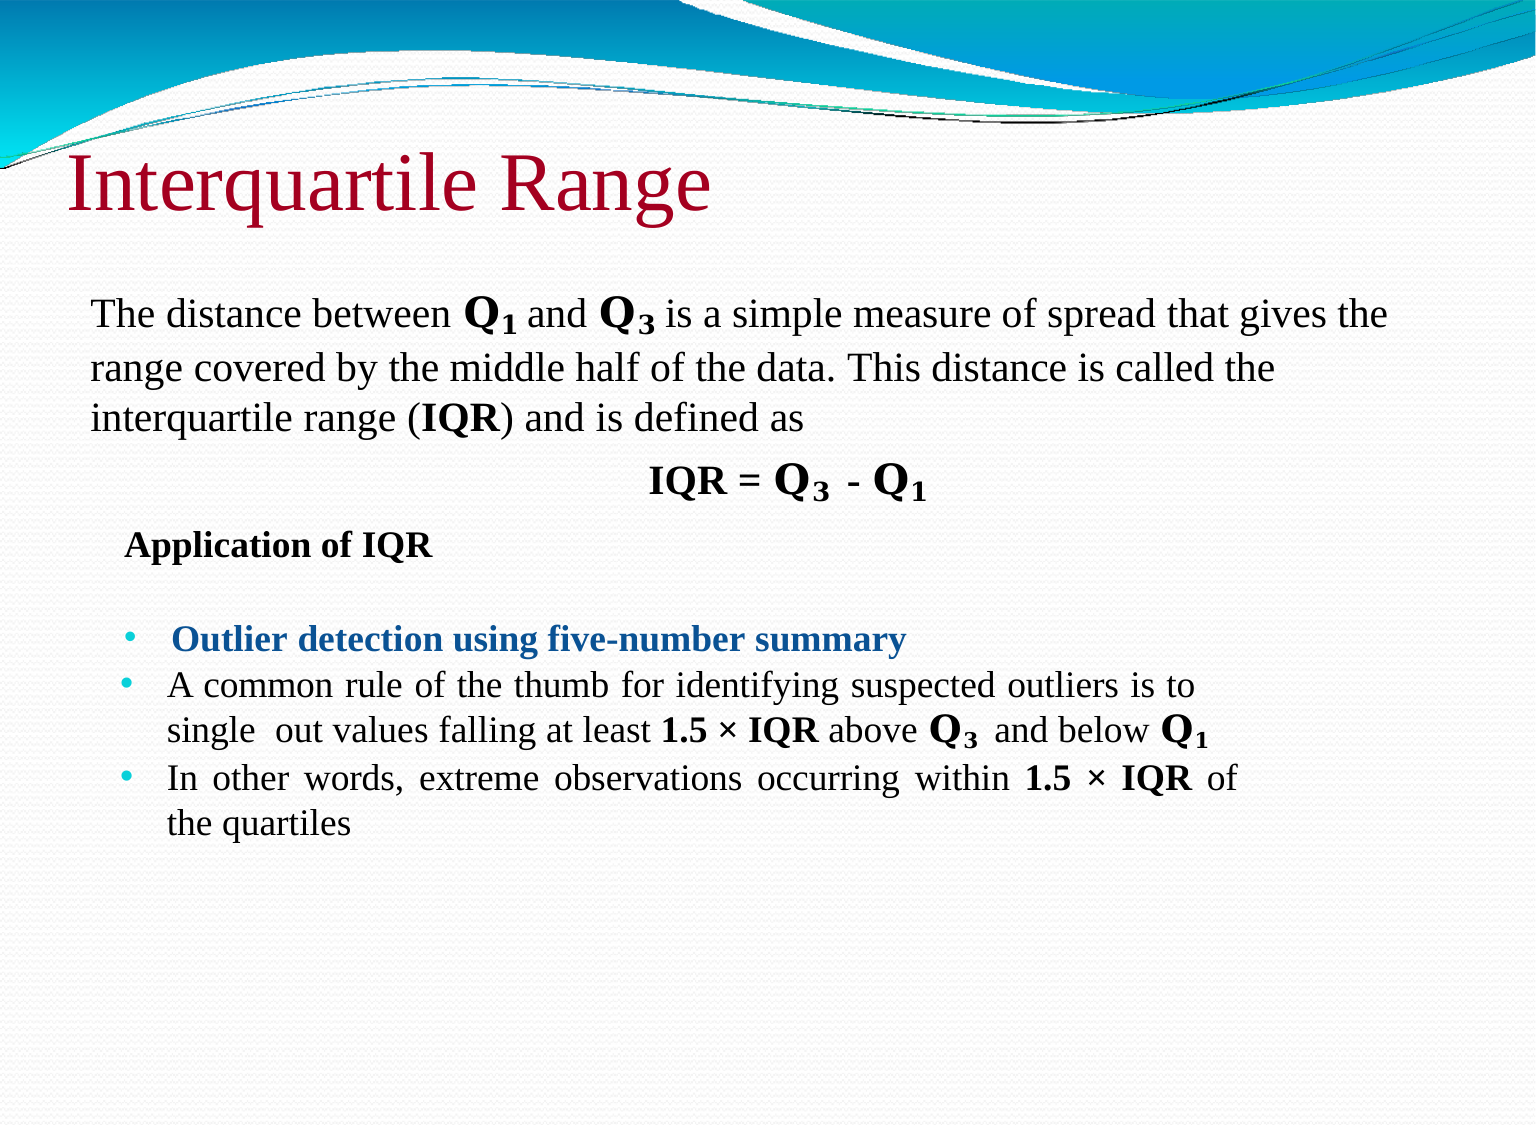

# Interquartile Range
The distance between 𝐐𝟏 and 𝐐𝟑 is a simple measure of spread that gives the  range covered by the middle half of the data. This distance is called the  interquartile range (IQR) and is defined as
IQR = 𝐐𝟑 - 𝐐𝟏
Application of IQR

Outlier detection using five-number summary
A common rule of the thumb for identifying suspected outliers is to single  out values falling at least 1.5 × IQR above 𝐐𝟑 and below 𝐐𝟏
In other words, extreme observations occurring within 1.5 × IQR of the quartiles